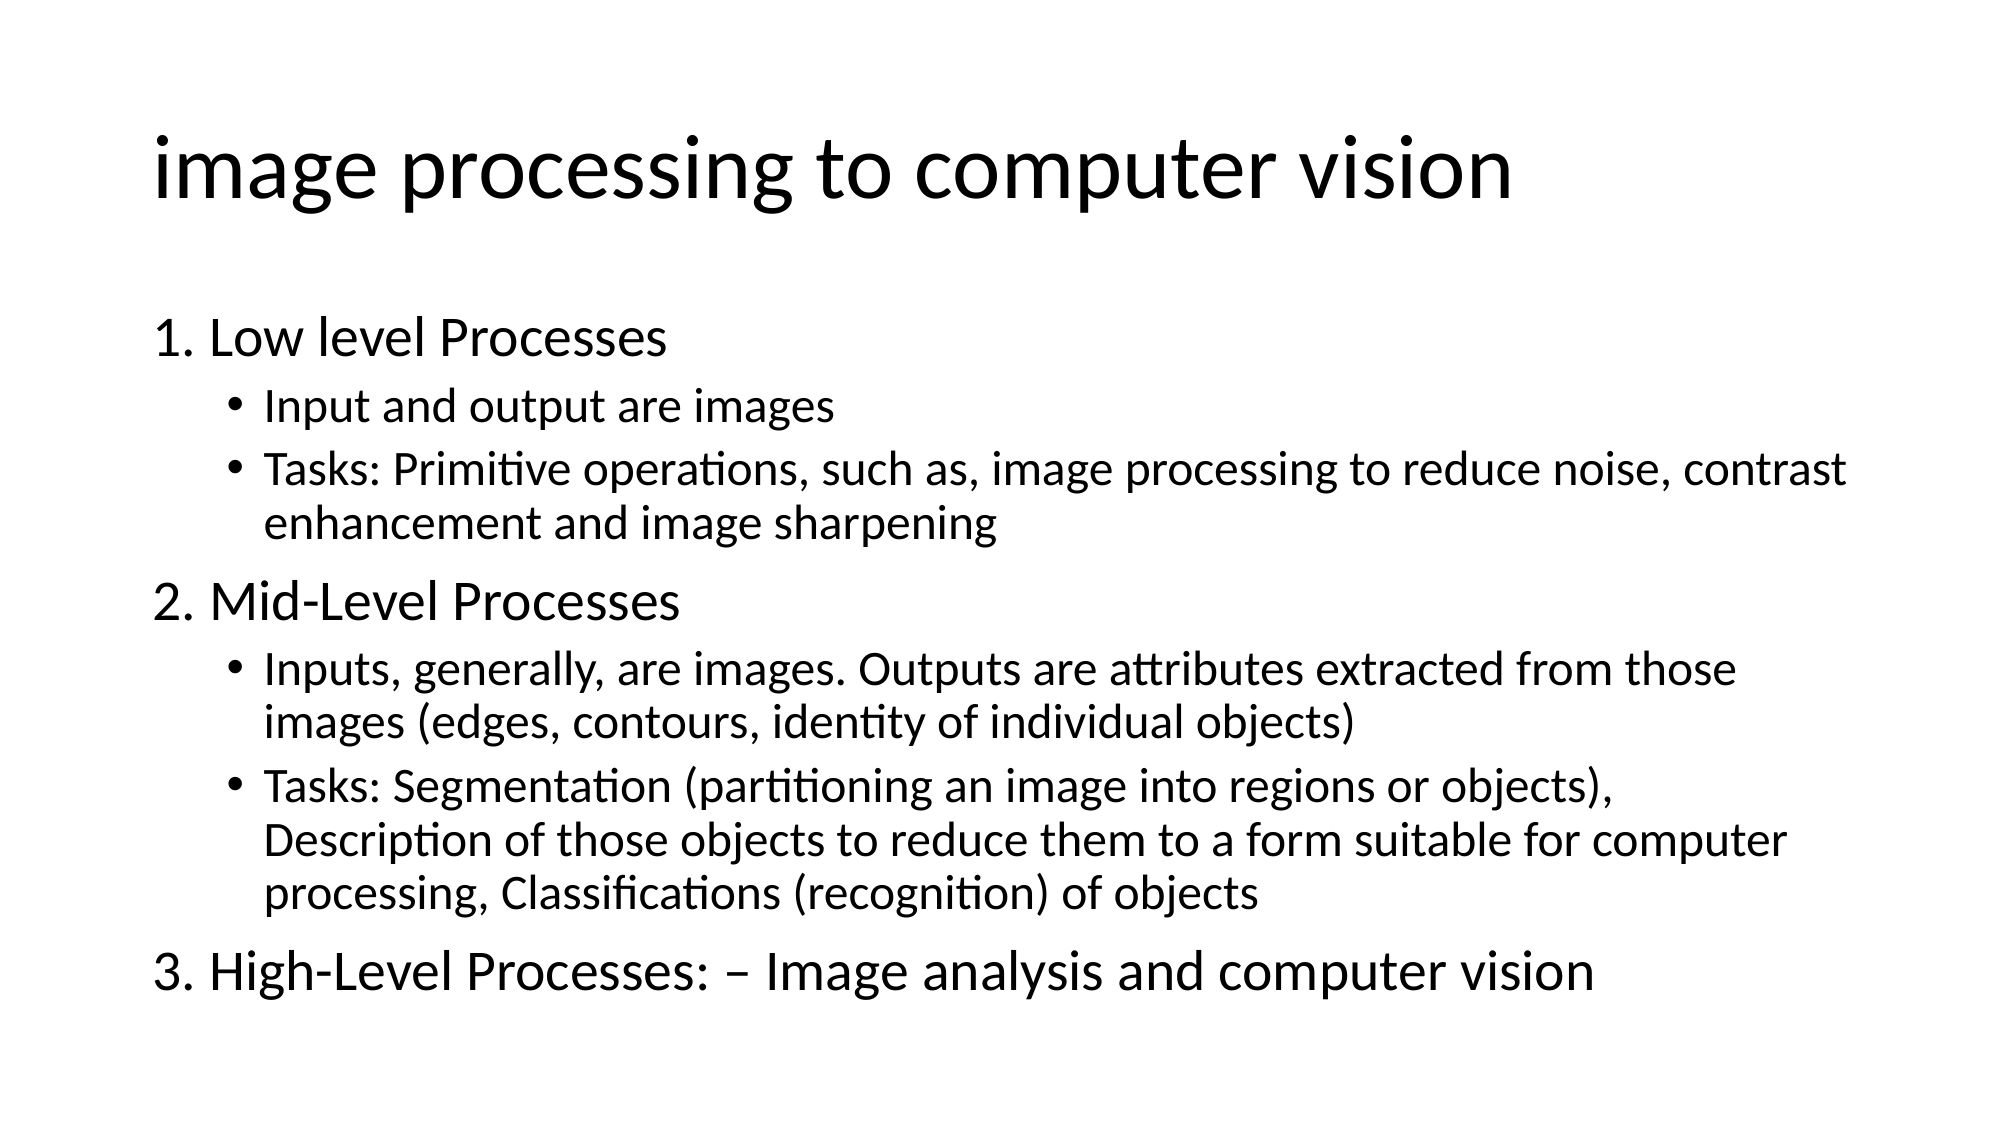

# image processing to computer vision
1. Low level Processes
Input and output are images
Tasks: Primitive operations, such as, image processing to reduce noise, contrast enhancement and image sharpening
2. Mid-Level Processes
Inputs, generally, are images. Outputs are attributes extracted from those images (edges, contours, identity of individual objects)
Tasks: Segmentation (partitioning an image into regions or objects), Description of those objects to reduce them to a form suitable for computer processing, Classifications (recognition) of objects
3. High-Level Processes: – Image analysis and computer vision